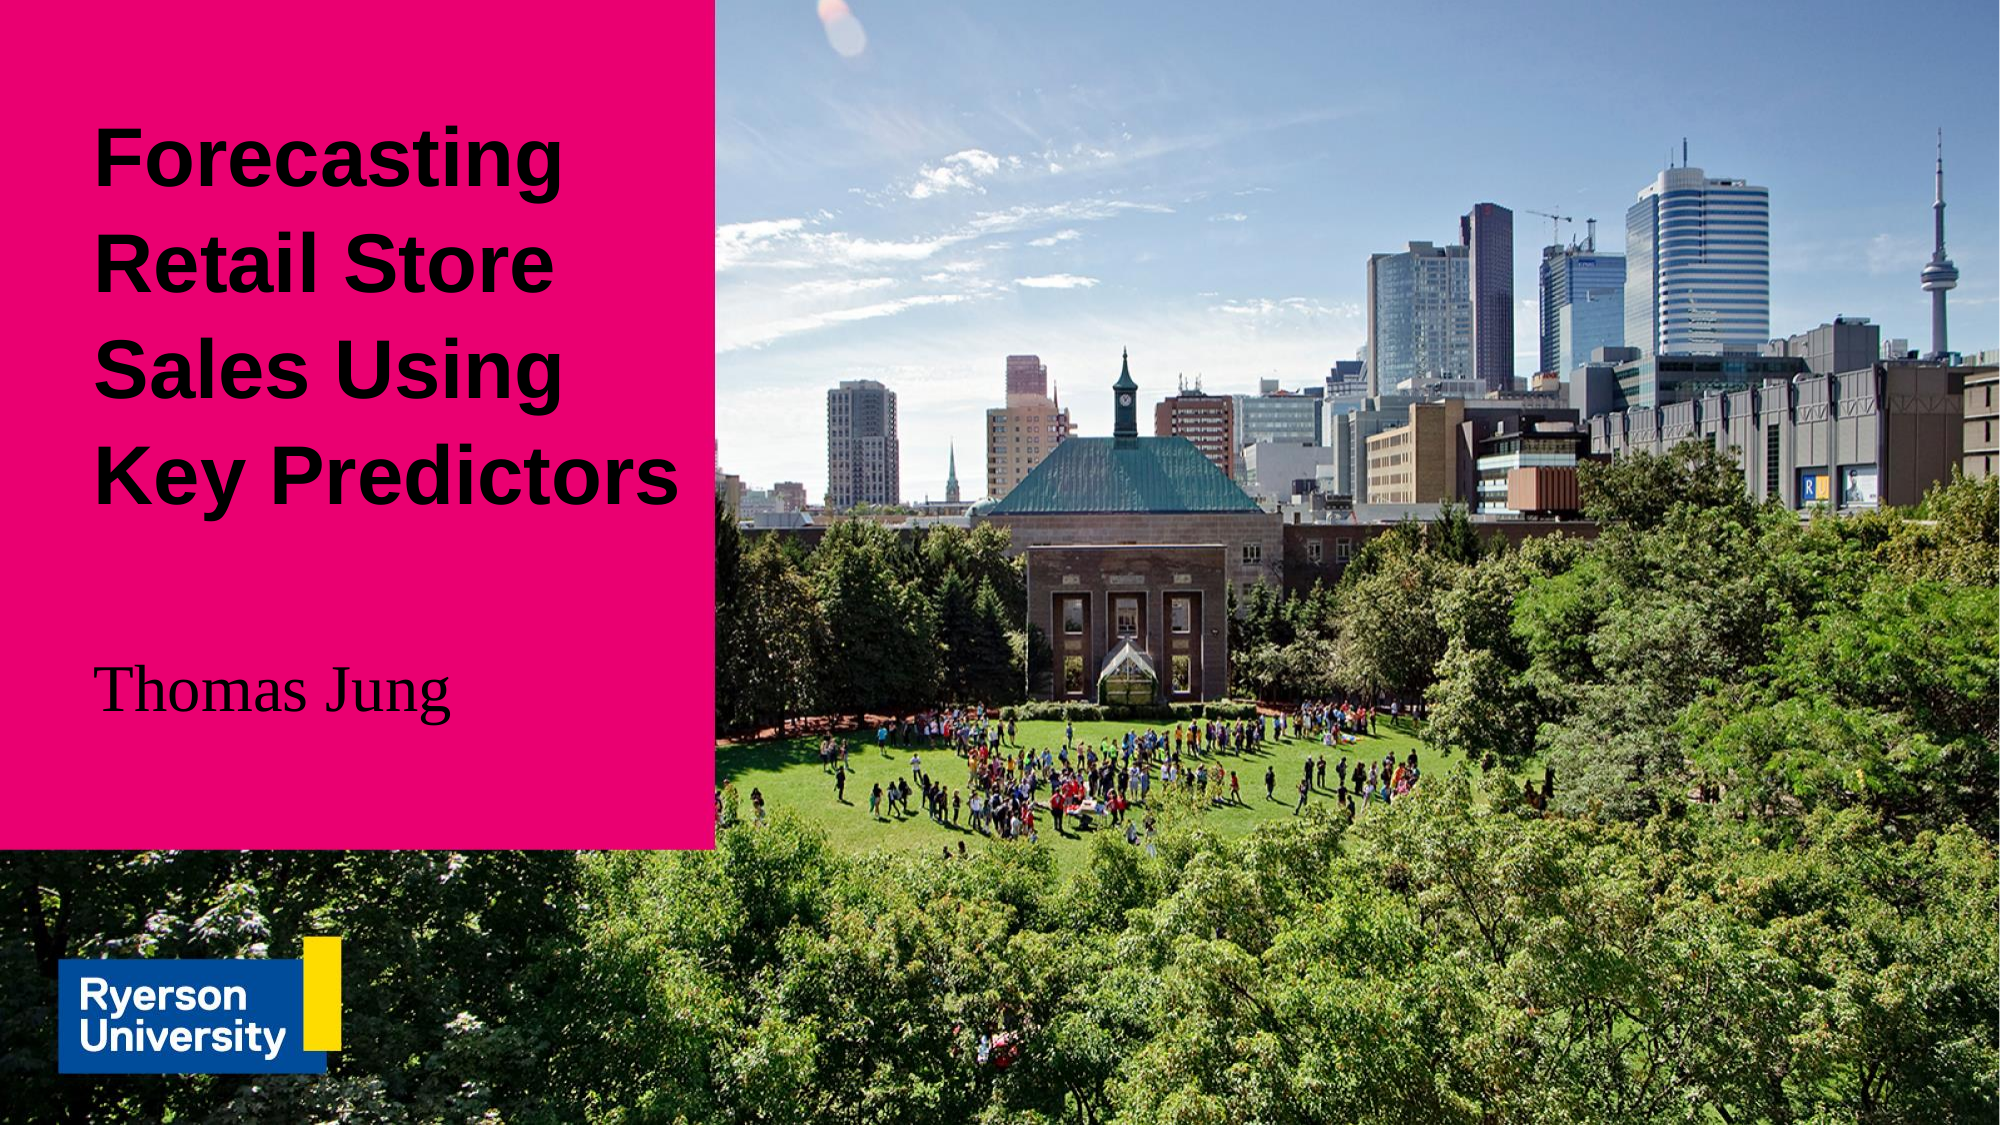

# Forecasting Retail Store Sales Using Key Predictors
Thomas Jung